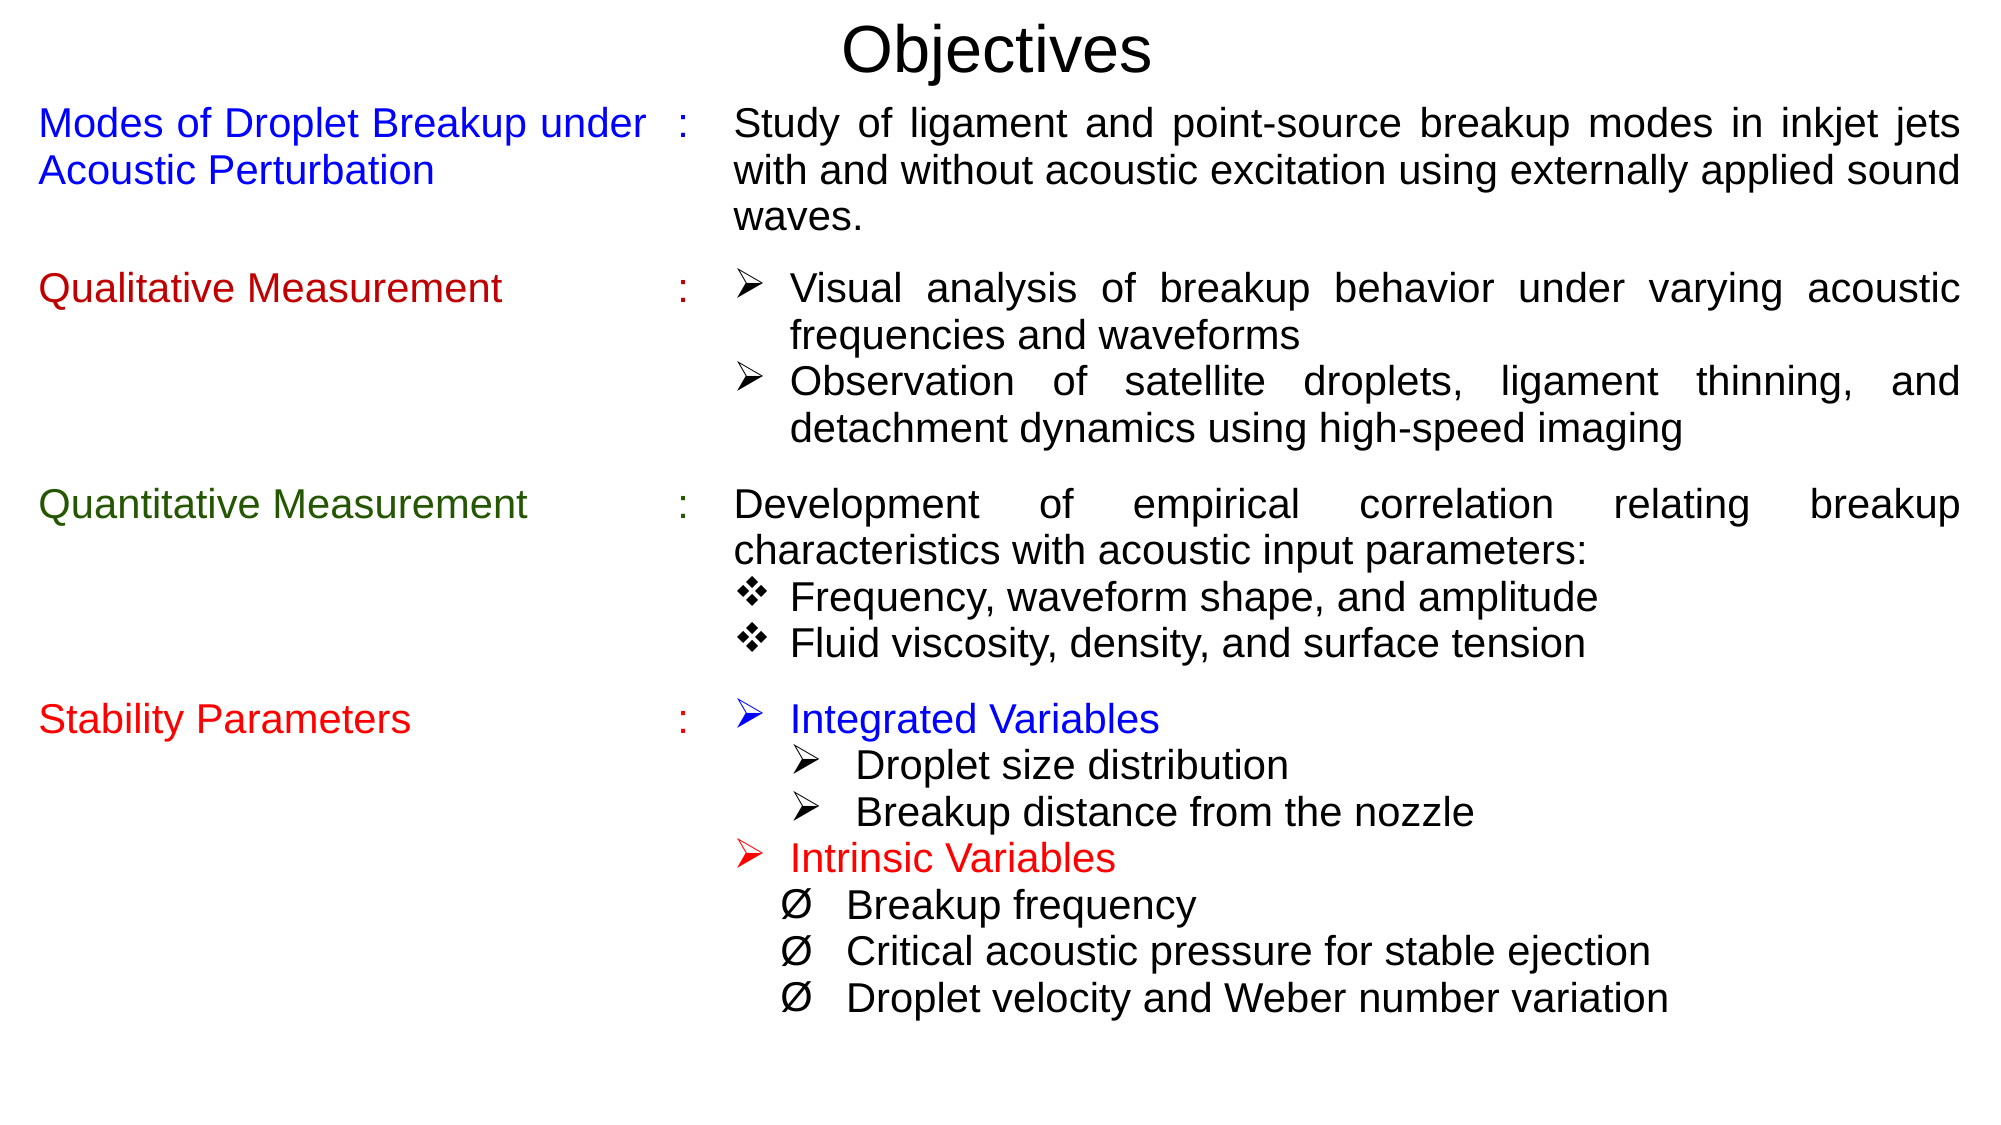

Objectives
| Modes of Droplet Breakup under Acoustic Perturbation | : | Study of ligament and point-source breakup modes in inkjet jets with and without acoustic excitation using externally applied sound waves. |
| --- | --- | --- |
| Qualitative Measurement | : | Visual analysis of breakup behavior under varying acoustic frequencies and waveforms Observation of satellite droplets, ligament thinning, and detachment dynamics using high-speed imaging |
| Quantitative Measurement | : | Development of empirical correlation relating breakup characteristics with acoustic input parameters: Frequency, waveform shape, and amplitude Fluid viscosity, density, and surface tension |
| Stability Parameters | : | Integrated Variables Droplet size distribution Breakup distance from the nozzle Intrinsic Variables Breakup frequency Critical acoustic pressure for stable ejection Droplet velocity and Weber number variation |